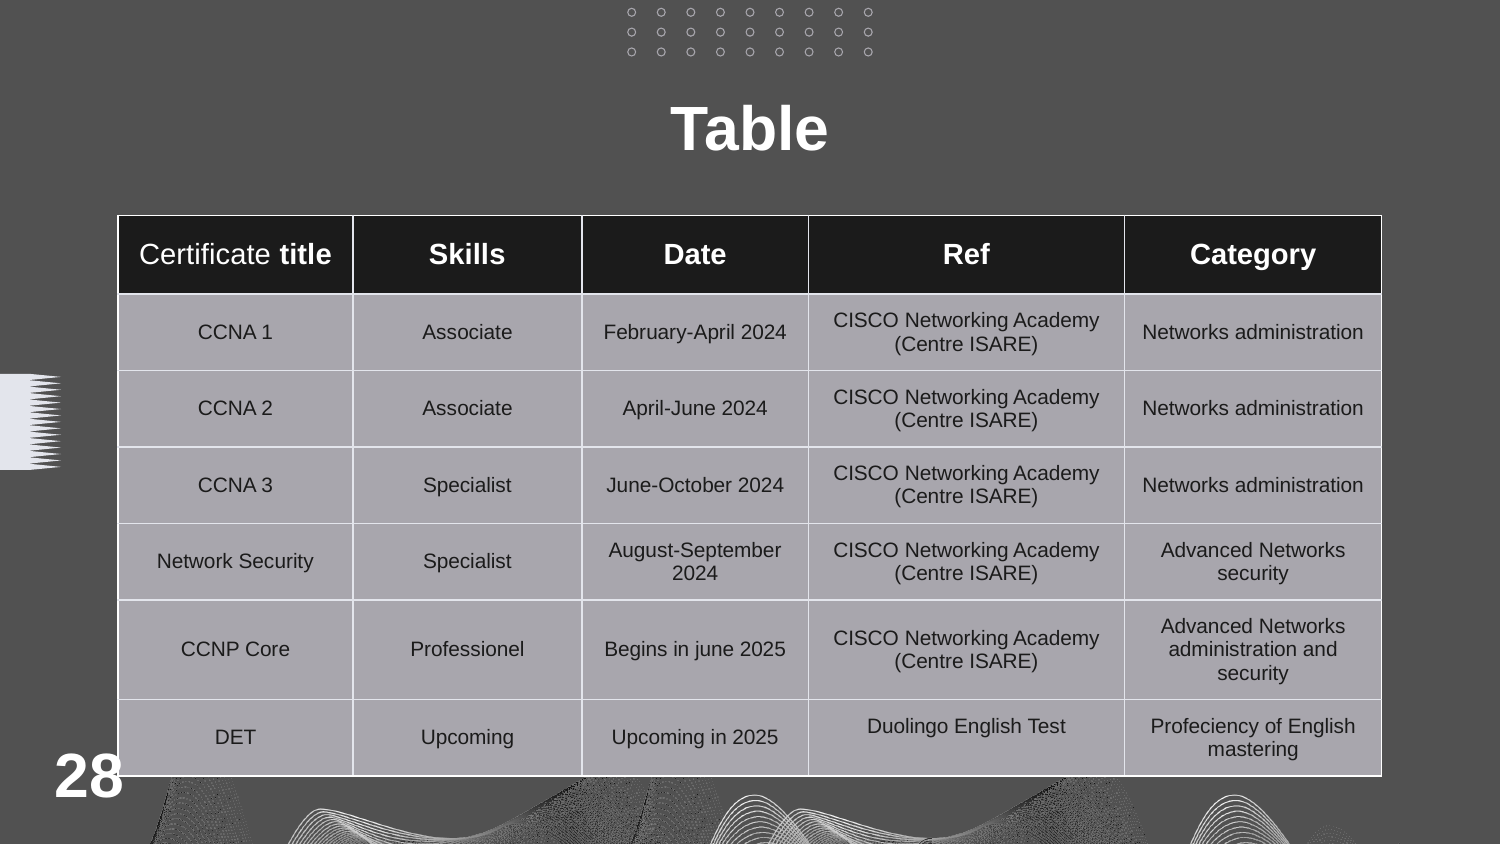

# Table
| Certificate title | Skills | Date | Ref | Category |
| --- | --- | --- | --- | --- |
| CCNA 1 | Associate | February-April 2024 | CISCO Networking Academy (Centre ISARE) | Networks administration |
| CCNA 2 | Associate | April-June 2024 | CISCO Networking Academy (Centre ISARE) | Networks administration |
| CCNA 3 | Specialist | June-October 2024 | CISCO Networking Academy (Centre ISARE) | Networks administration |
| Network Security | Specialist | August-September 2024 | CISCO Networking Academy (Centre ISARE) | Advanced Networks security |
| CCNP Core | Professionel | Begins in june 2025 | CISCO Networking Academy (Centre ISARE) | Advanced Networks administration and security |
| DET | Upcoming | Upcoming in 2025 | Duolingo English Test | Profeciency of English mastering |
28